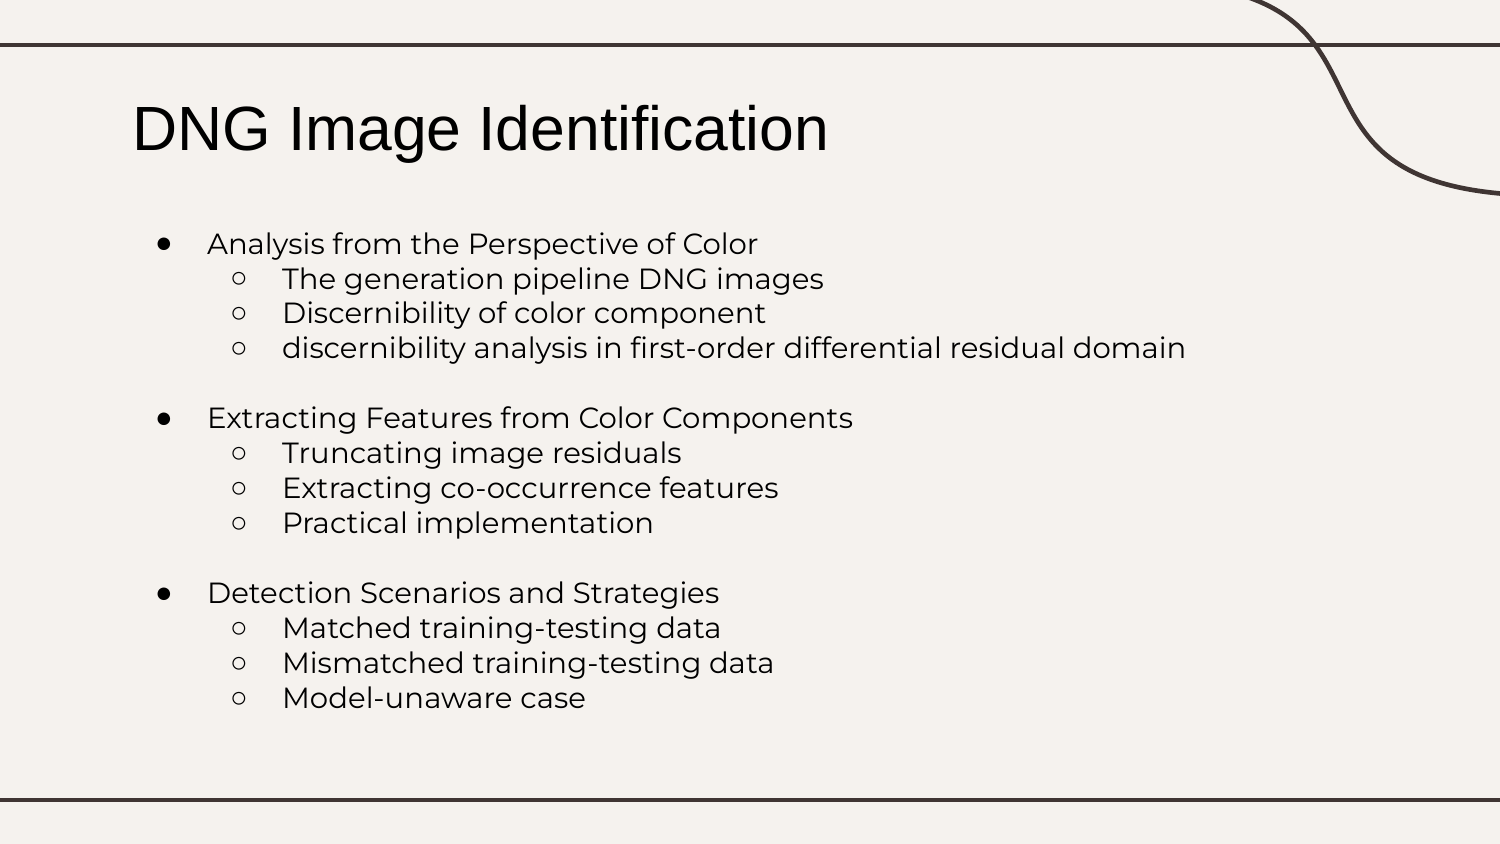

# DNG Image Identification
Analysis from the Perspective of Color
The generation pipeline DNG images
Discernibility of color component
discernibility analysis in first-order differential residual domain

Extracting Features from Color Components
Truncating image residuals
Extracting co-occurrence features
Practical implementation

Detection Scenarios and Strategies
Matched training-testing data
Mismatched training-testing data
Model-unaware case